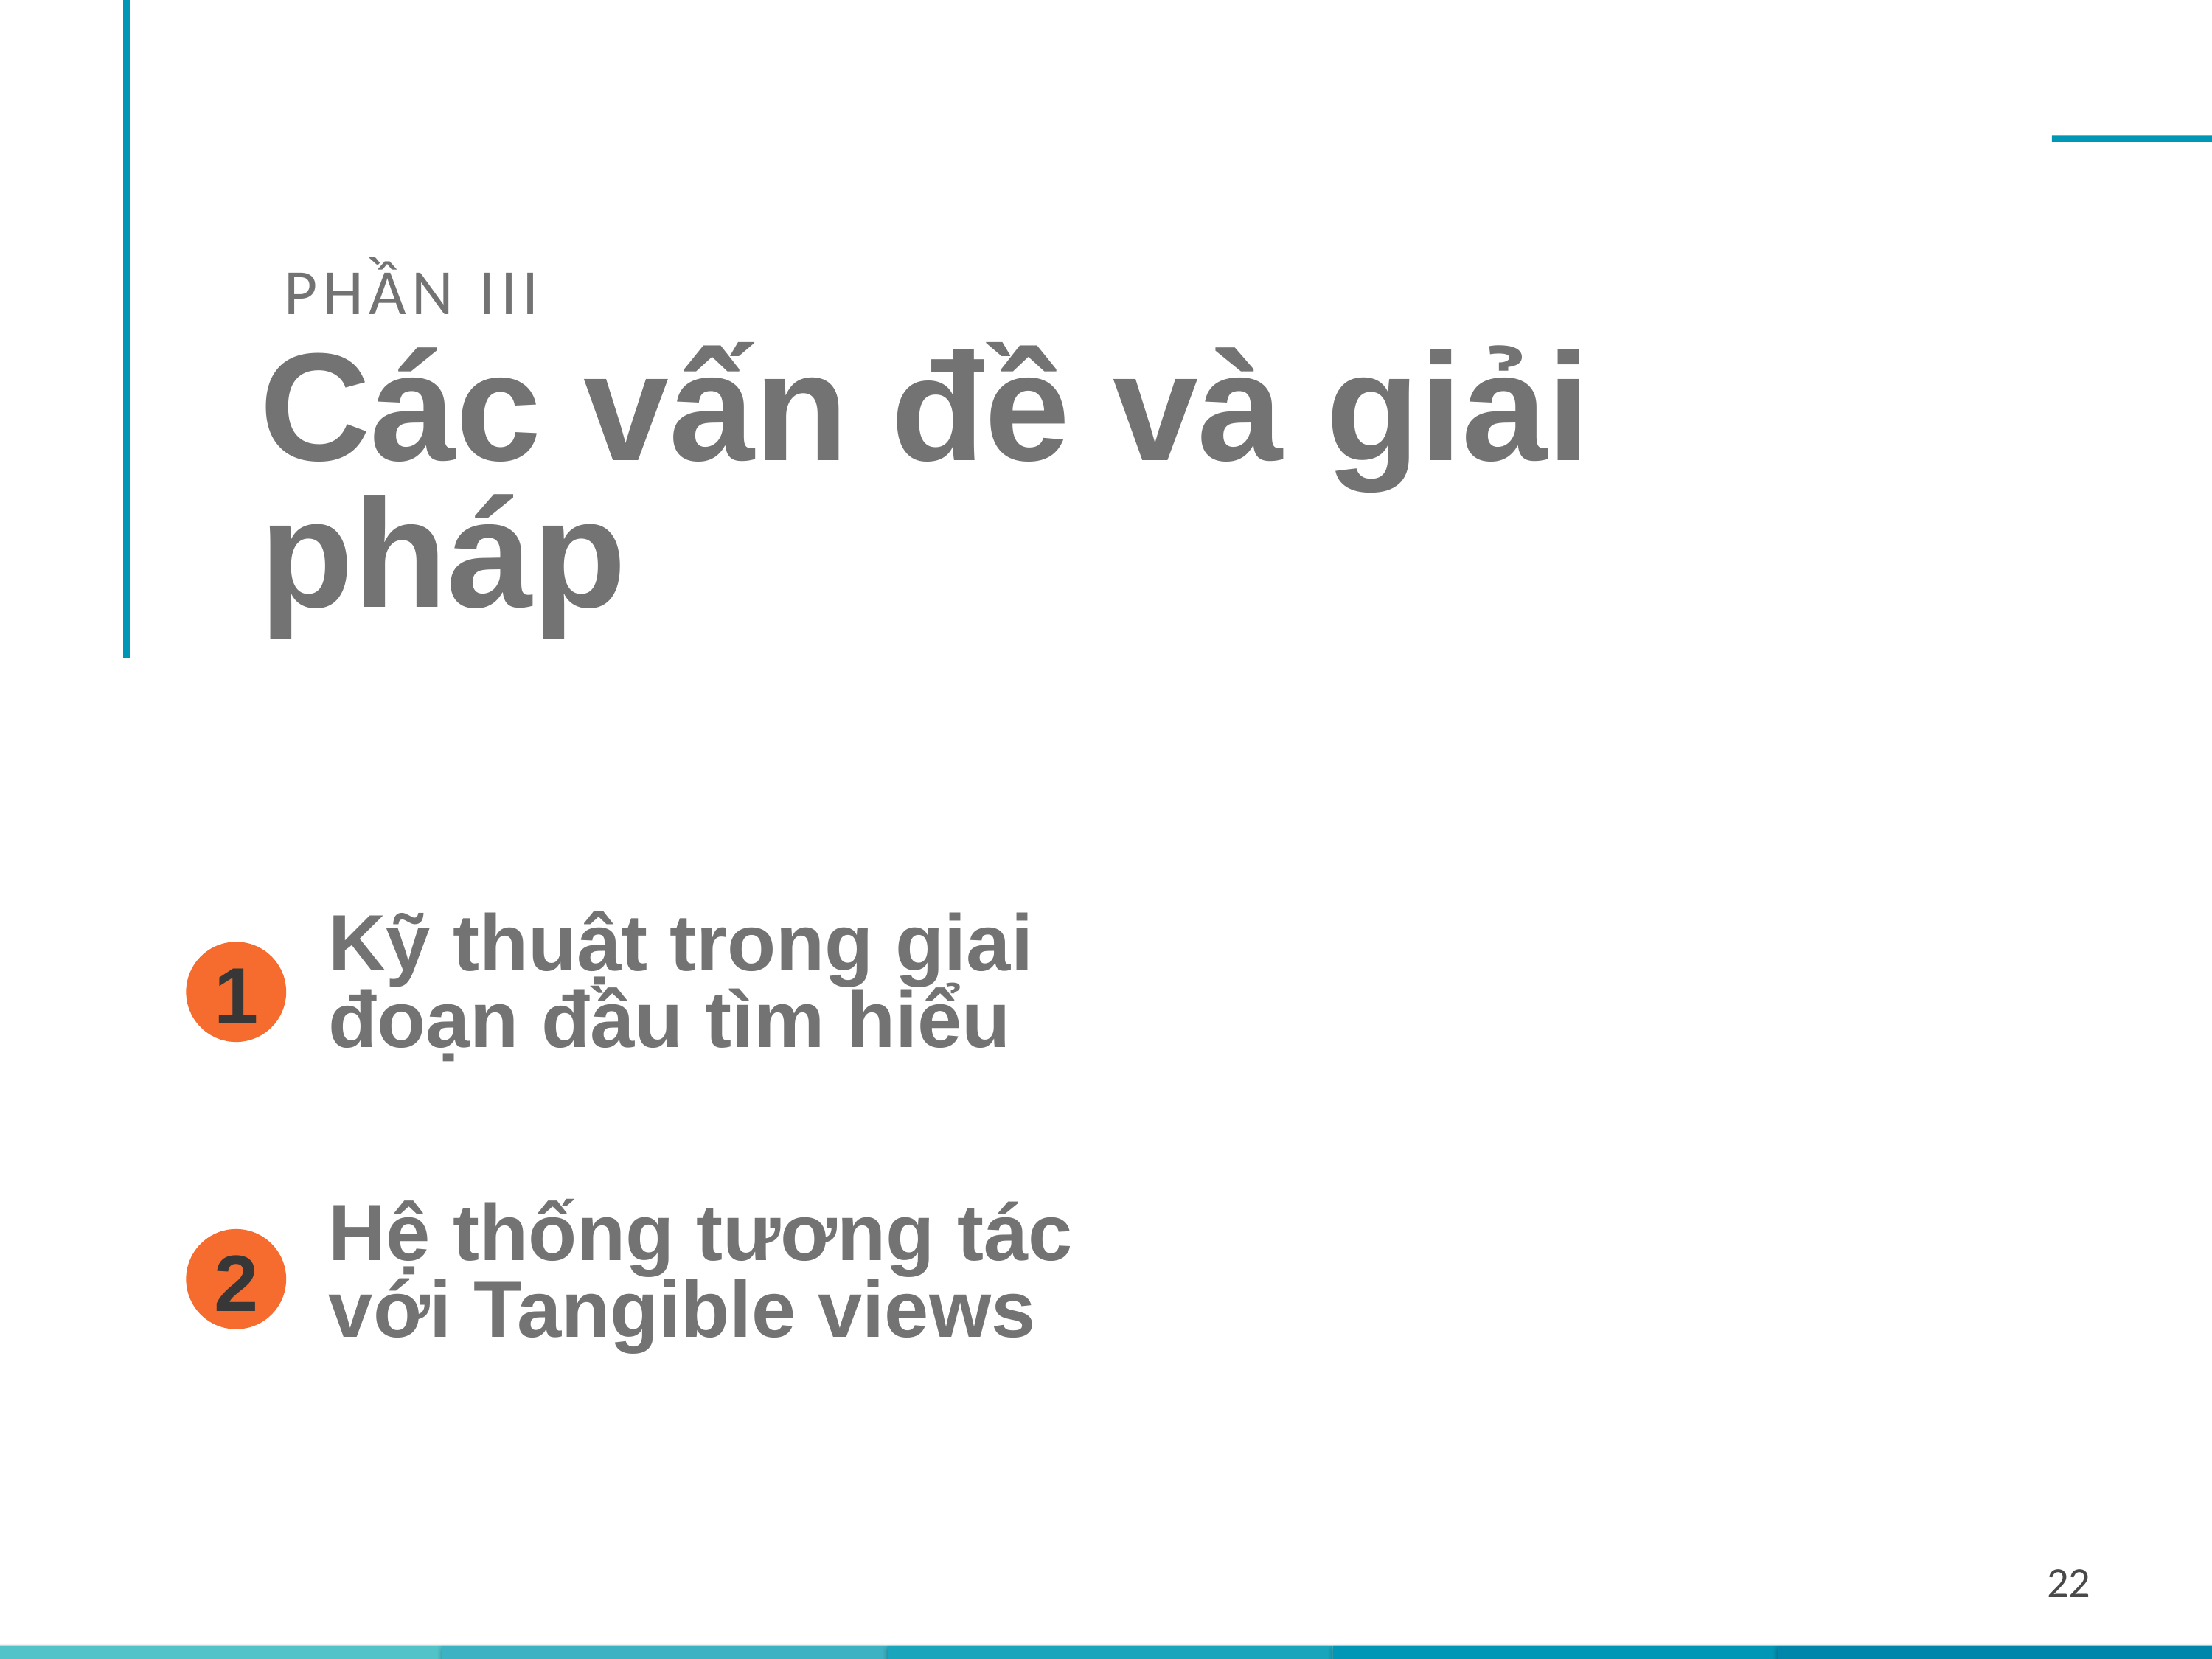

22

Phần III
Các vấn đề và giải pháp
Mục 1: pingpong, đĩa, sandbox
1
Kỹ thuật trong giai đoạn đầu tìm hiểu
Hệ thống tương tác với Tangible views
2
22